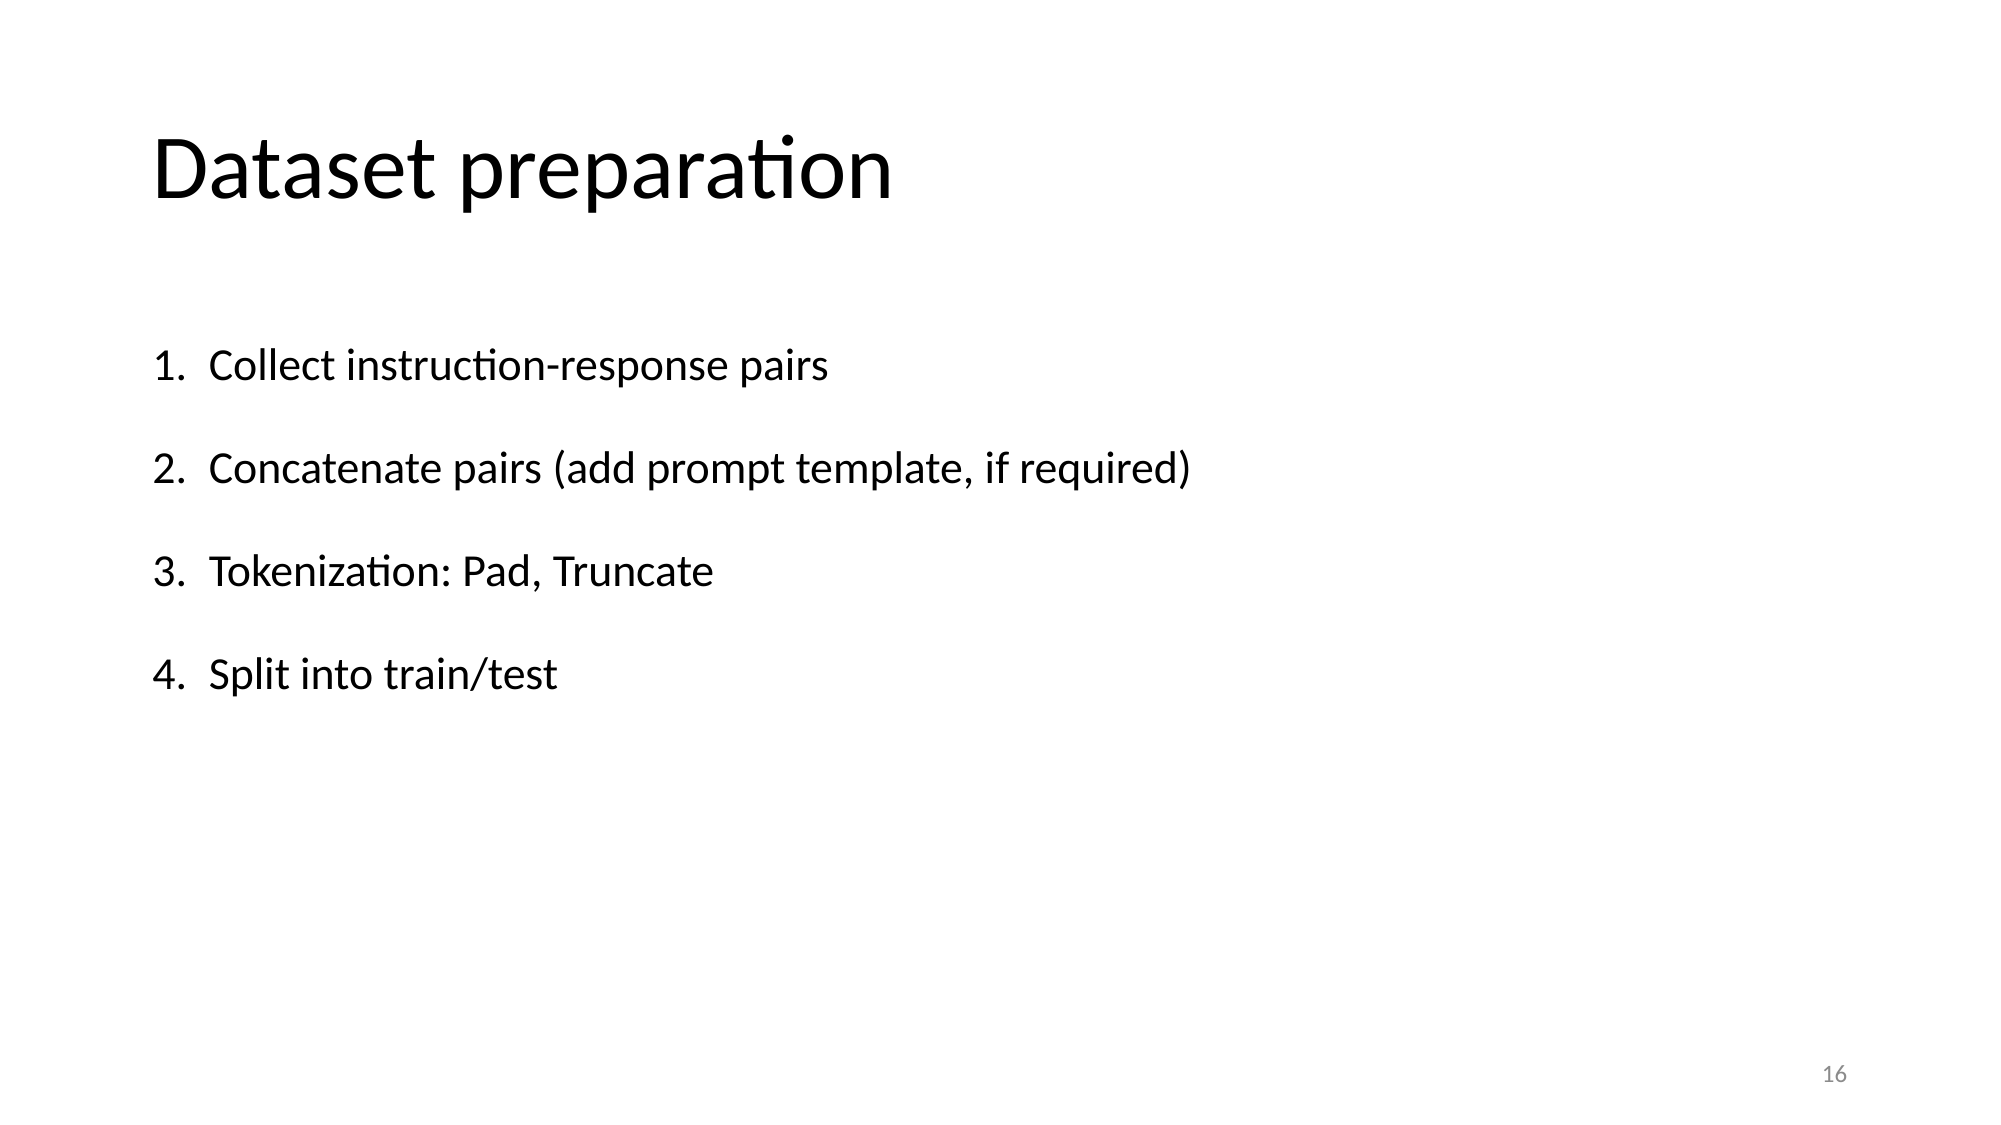

# Dataset preparation

Collect instruction-response pairs
Concatenate pairs (add prompt template, if required)
Tokenization: Pad, Truncate
Split into train/test
16